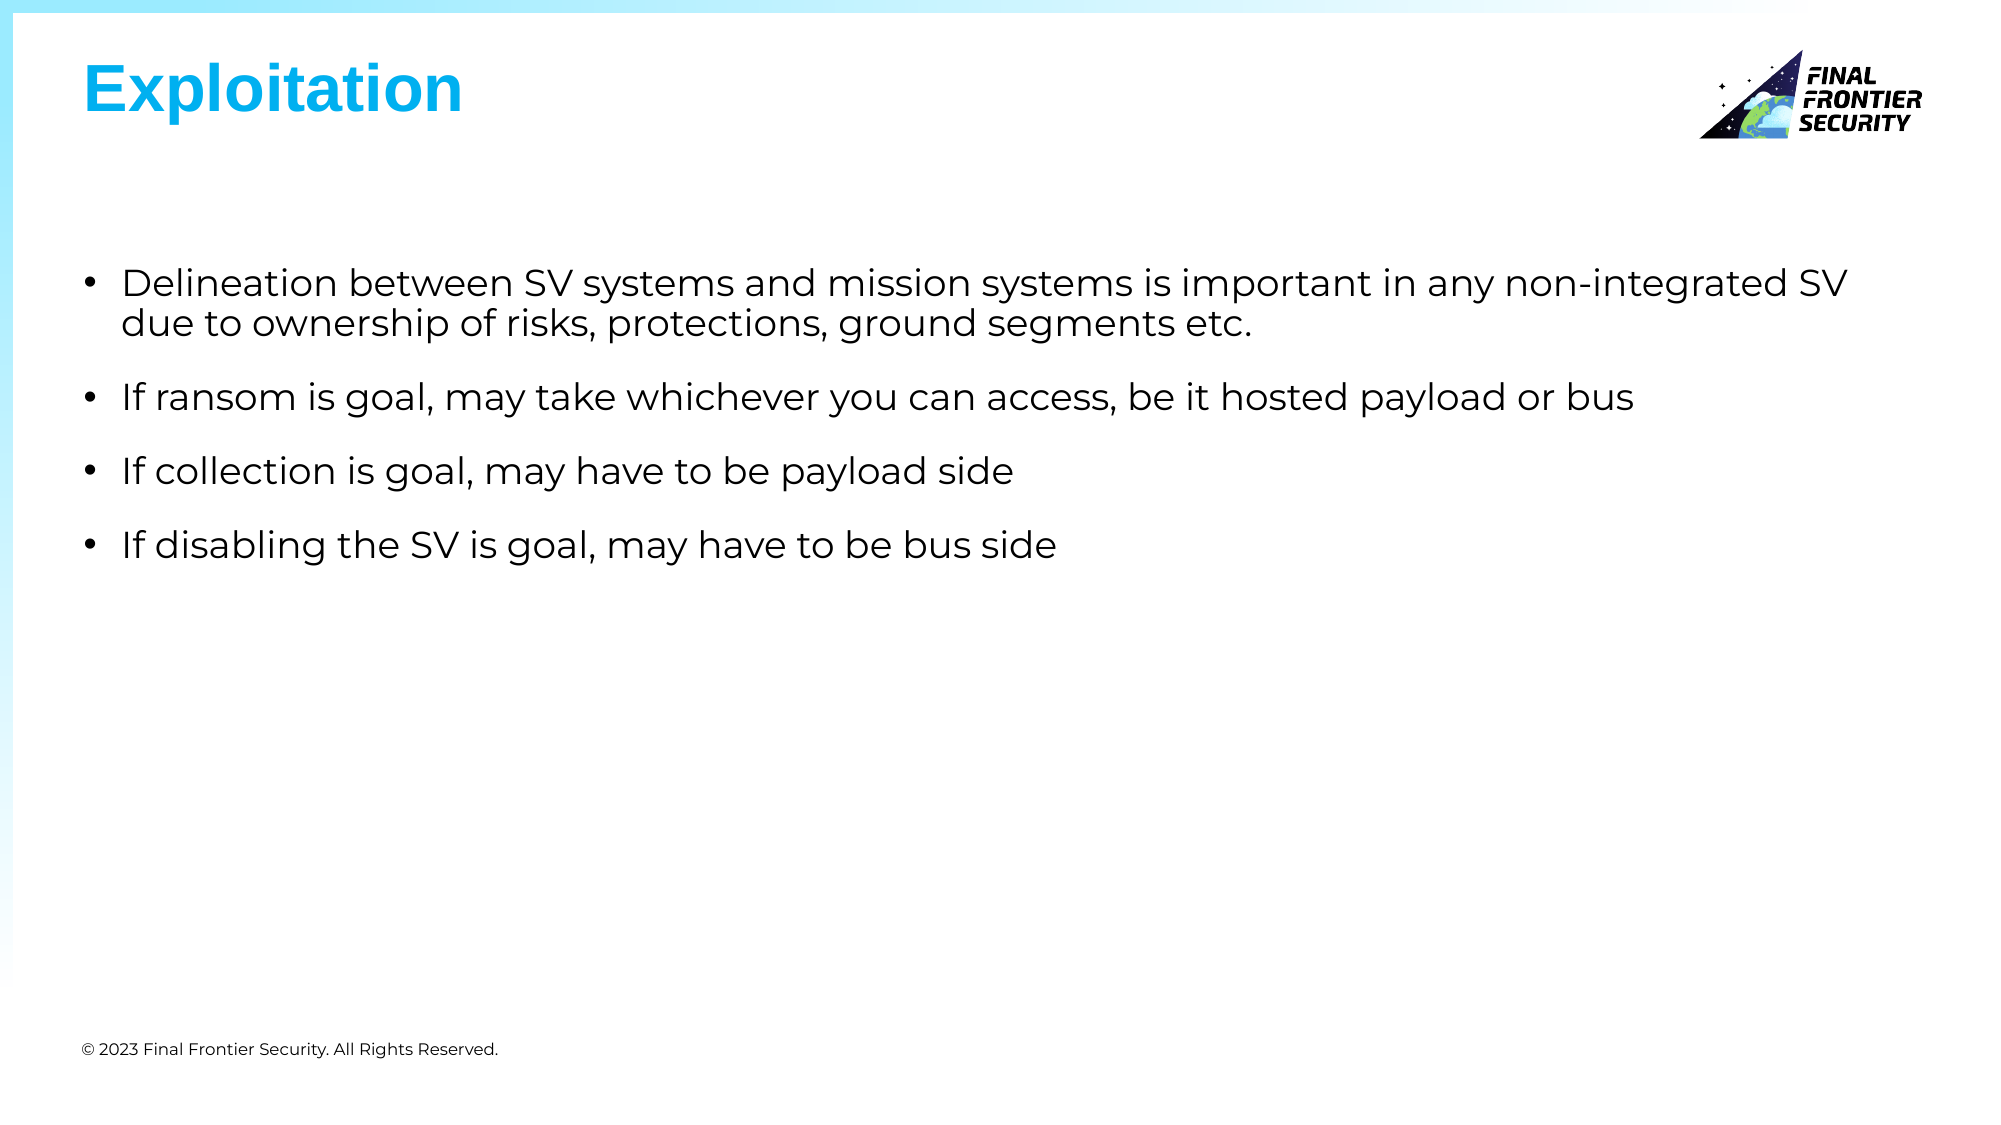

# Exploitation
Delineation between SV systems and mission systems is important in any non-integrated SV due to ownership of risks, protections, ground segments etc.
If ransom is goal, may take whichever you can access, be it hosted payload or bus
If collection is goal, may have to be payload side
If disabling the SV is goal, may have to be bus side